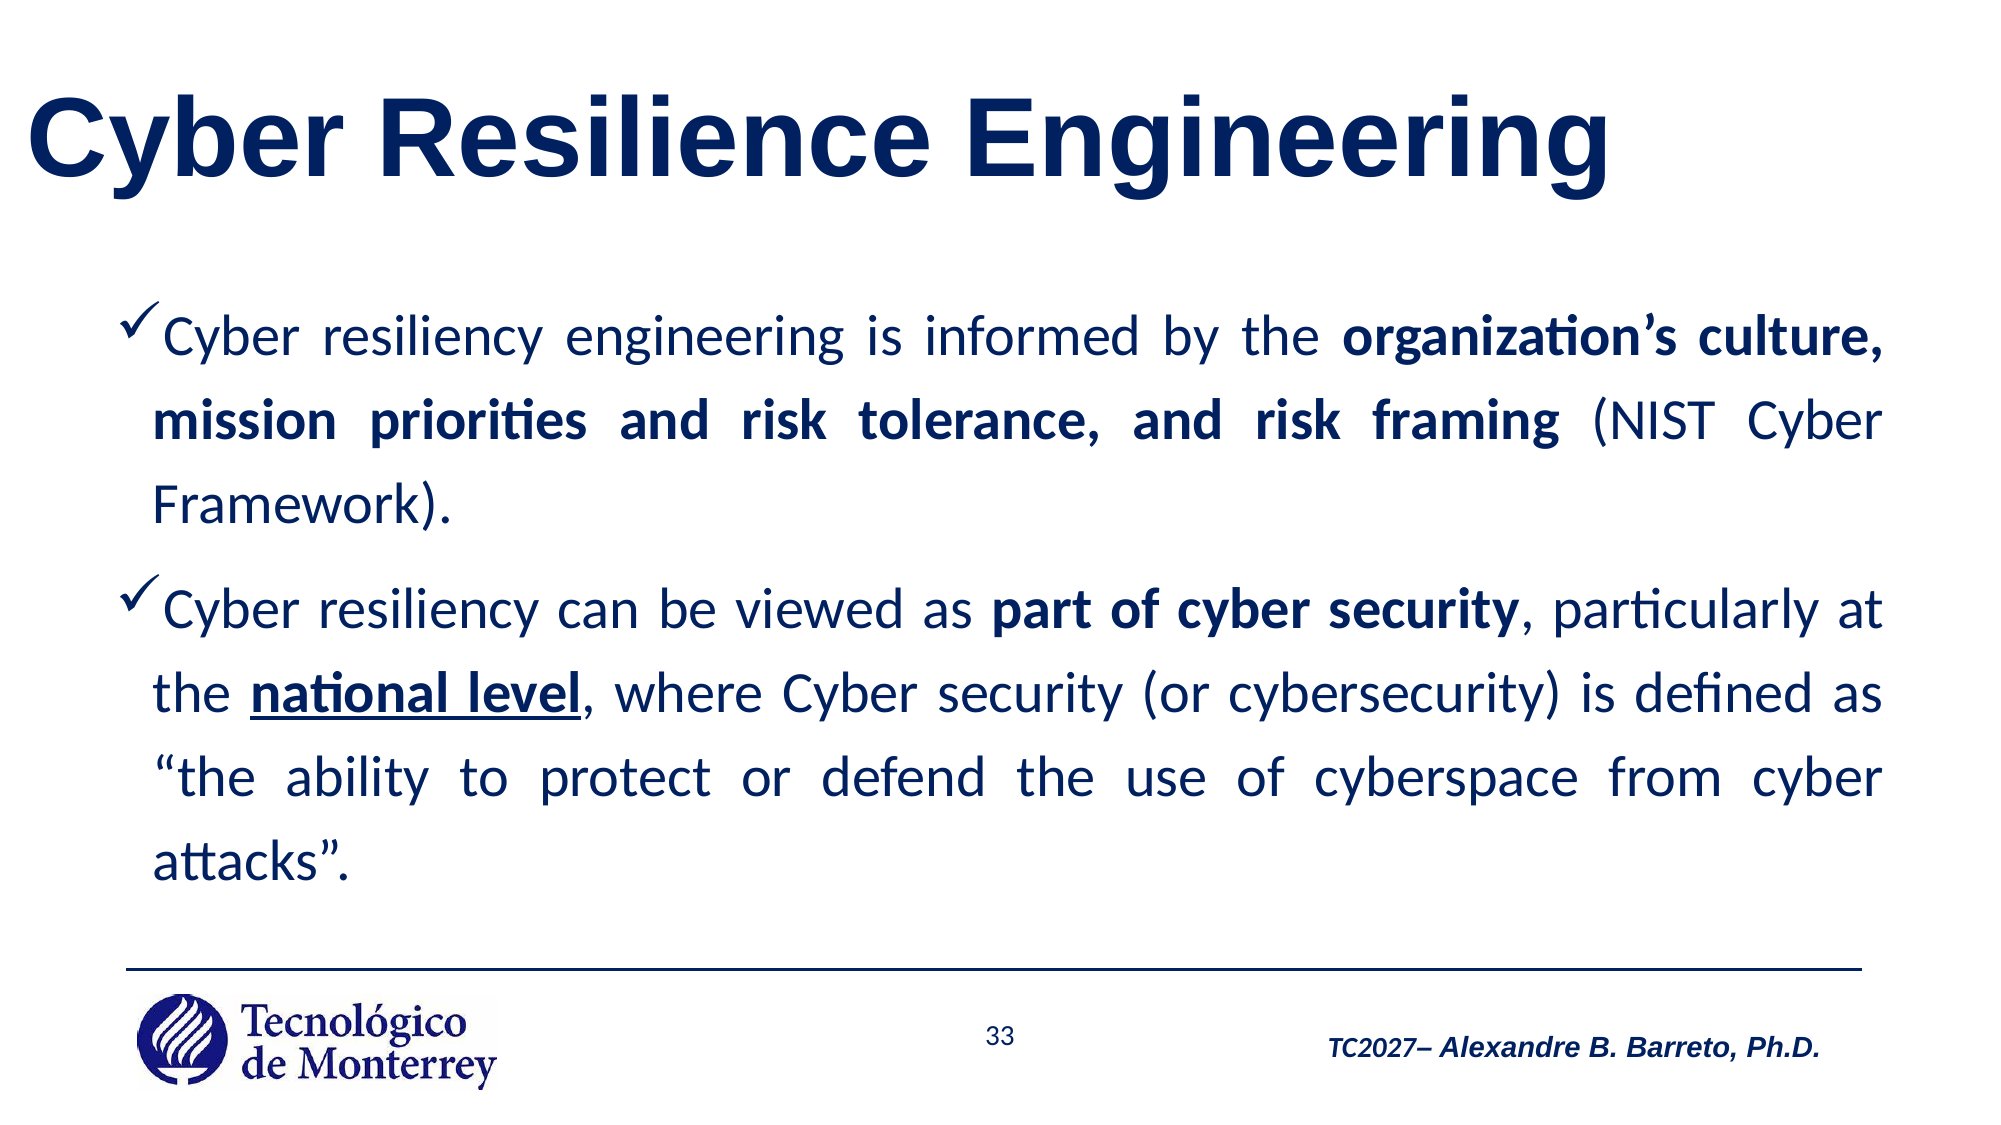

# Cyber Resilience Engineering
Cyber resiliency engineering is informed by the organization’s culture, mission priorities and risk tolerance, and risk framing (NIST Cyber Framework).
Cyber resiliency can be viewed as part of cyber security, particularly at the national level, where Cyber security (or cybersecurity) is defined as “the ability to protect or defend the use of cyberspace from cyber attacks”.